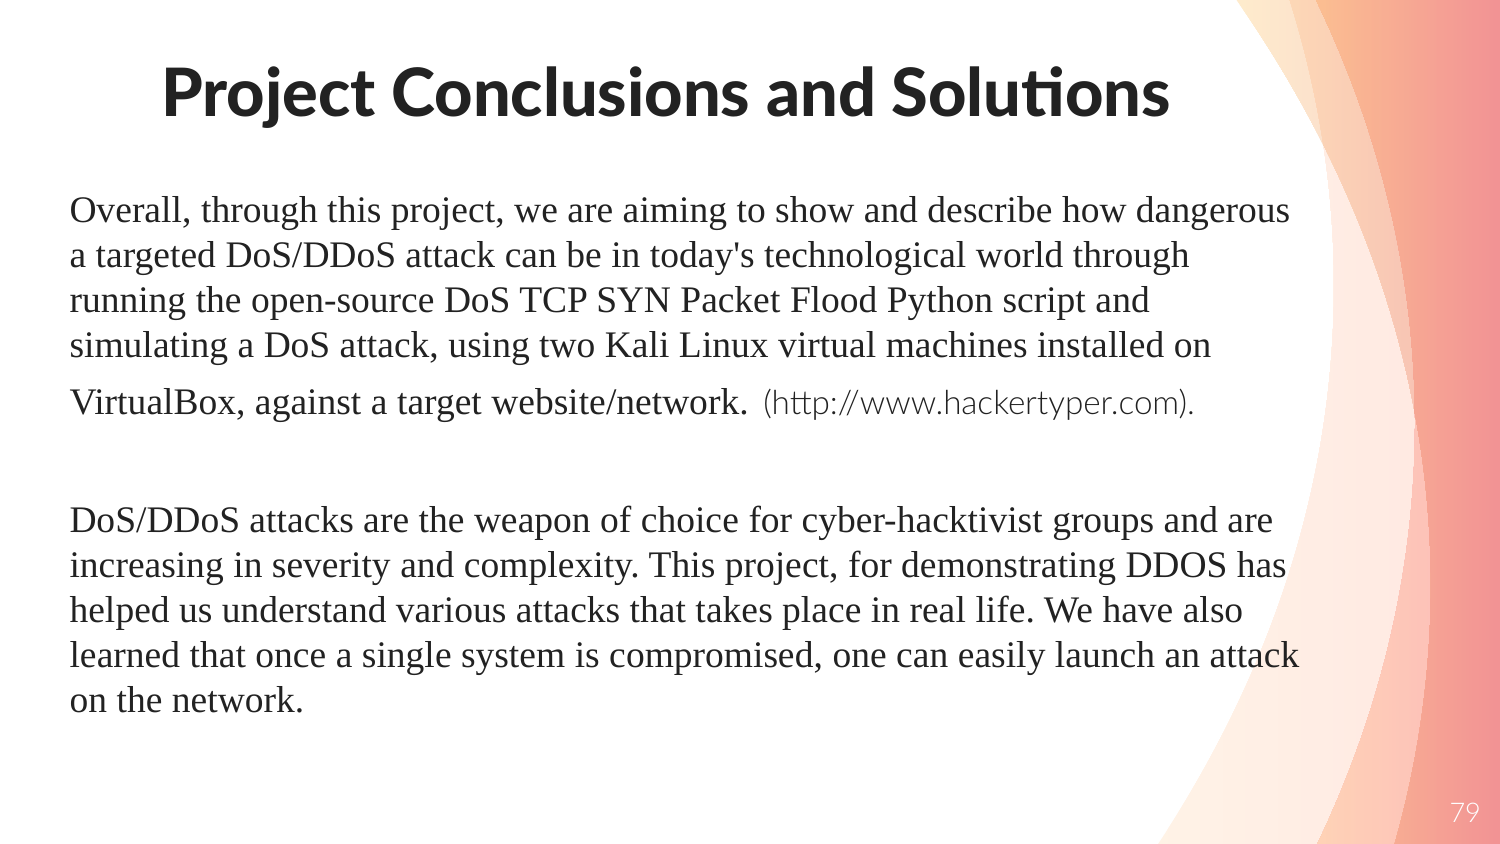

# Project Conclusions and Solutions
Overall, through this project, we are aiming to show and describe how dangerous a targeted DoS/DDoS attack can be in today's technological world through running the open-source DoS TCP SYN Packet Flood Python script and simulating a DoS attack, using two Kali Linux virtual machines installed on VirtualBox, against a target website/network. (http://www.hackertyper.com).

DoS/DDoS attacks are the weapon of choice for cyber-hacktivist groups and are increasing in severity and complexity. This project, for demonstrating DDOS has helped us understand various attacks that takes place in real life. We have also learned that once a single system is compromised, one can easily launch an attack on the network.
79